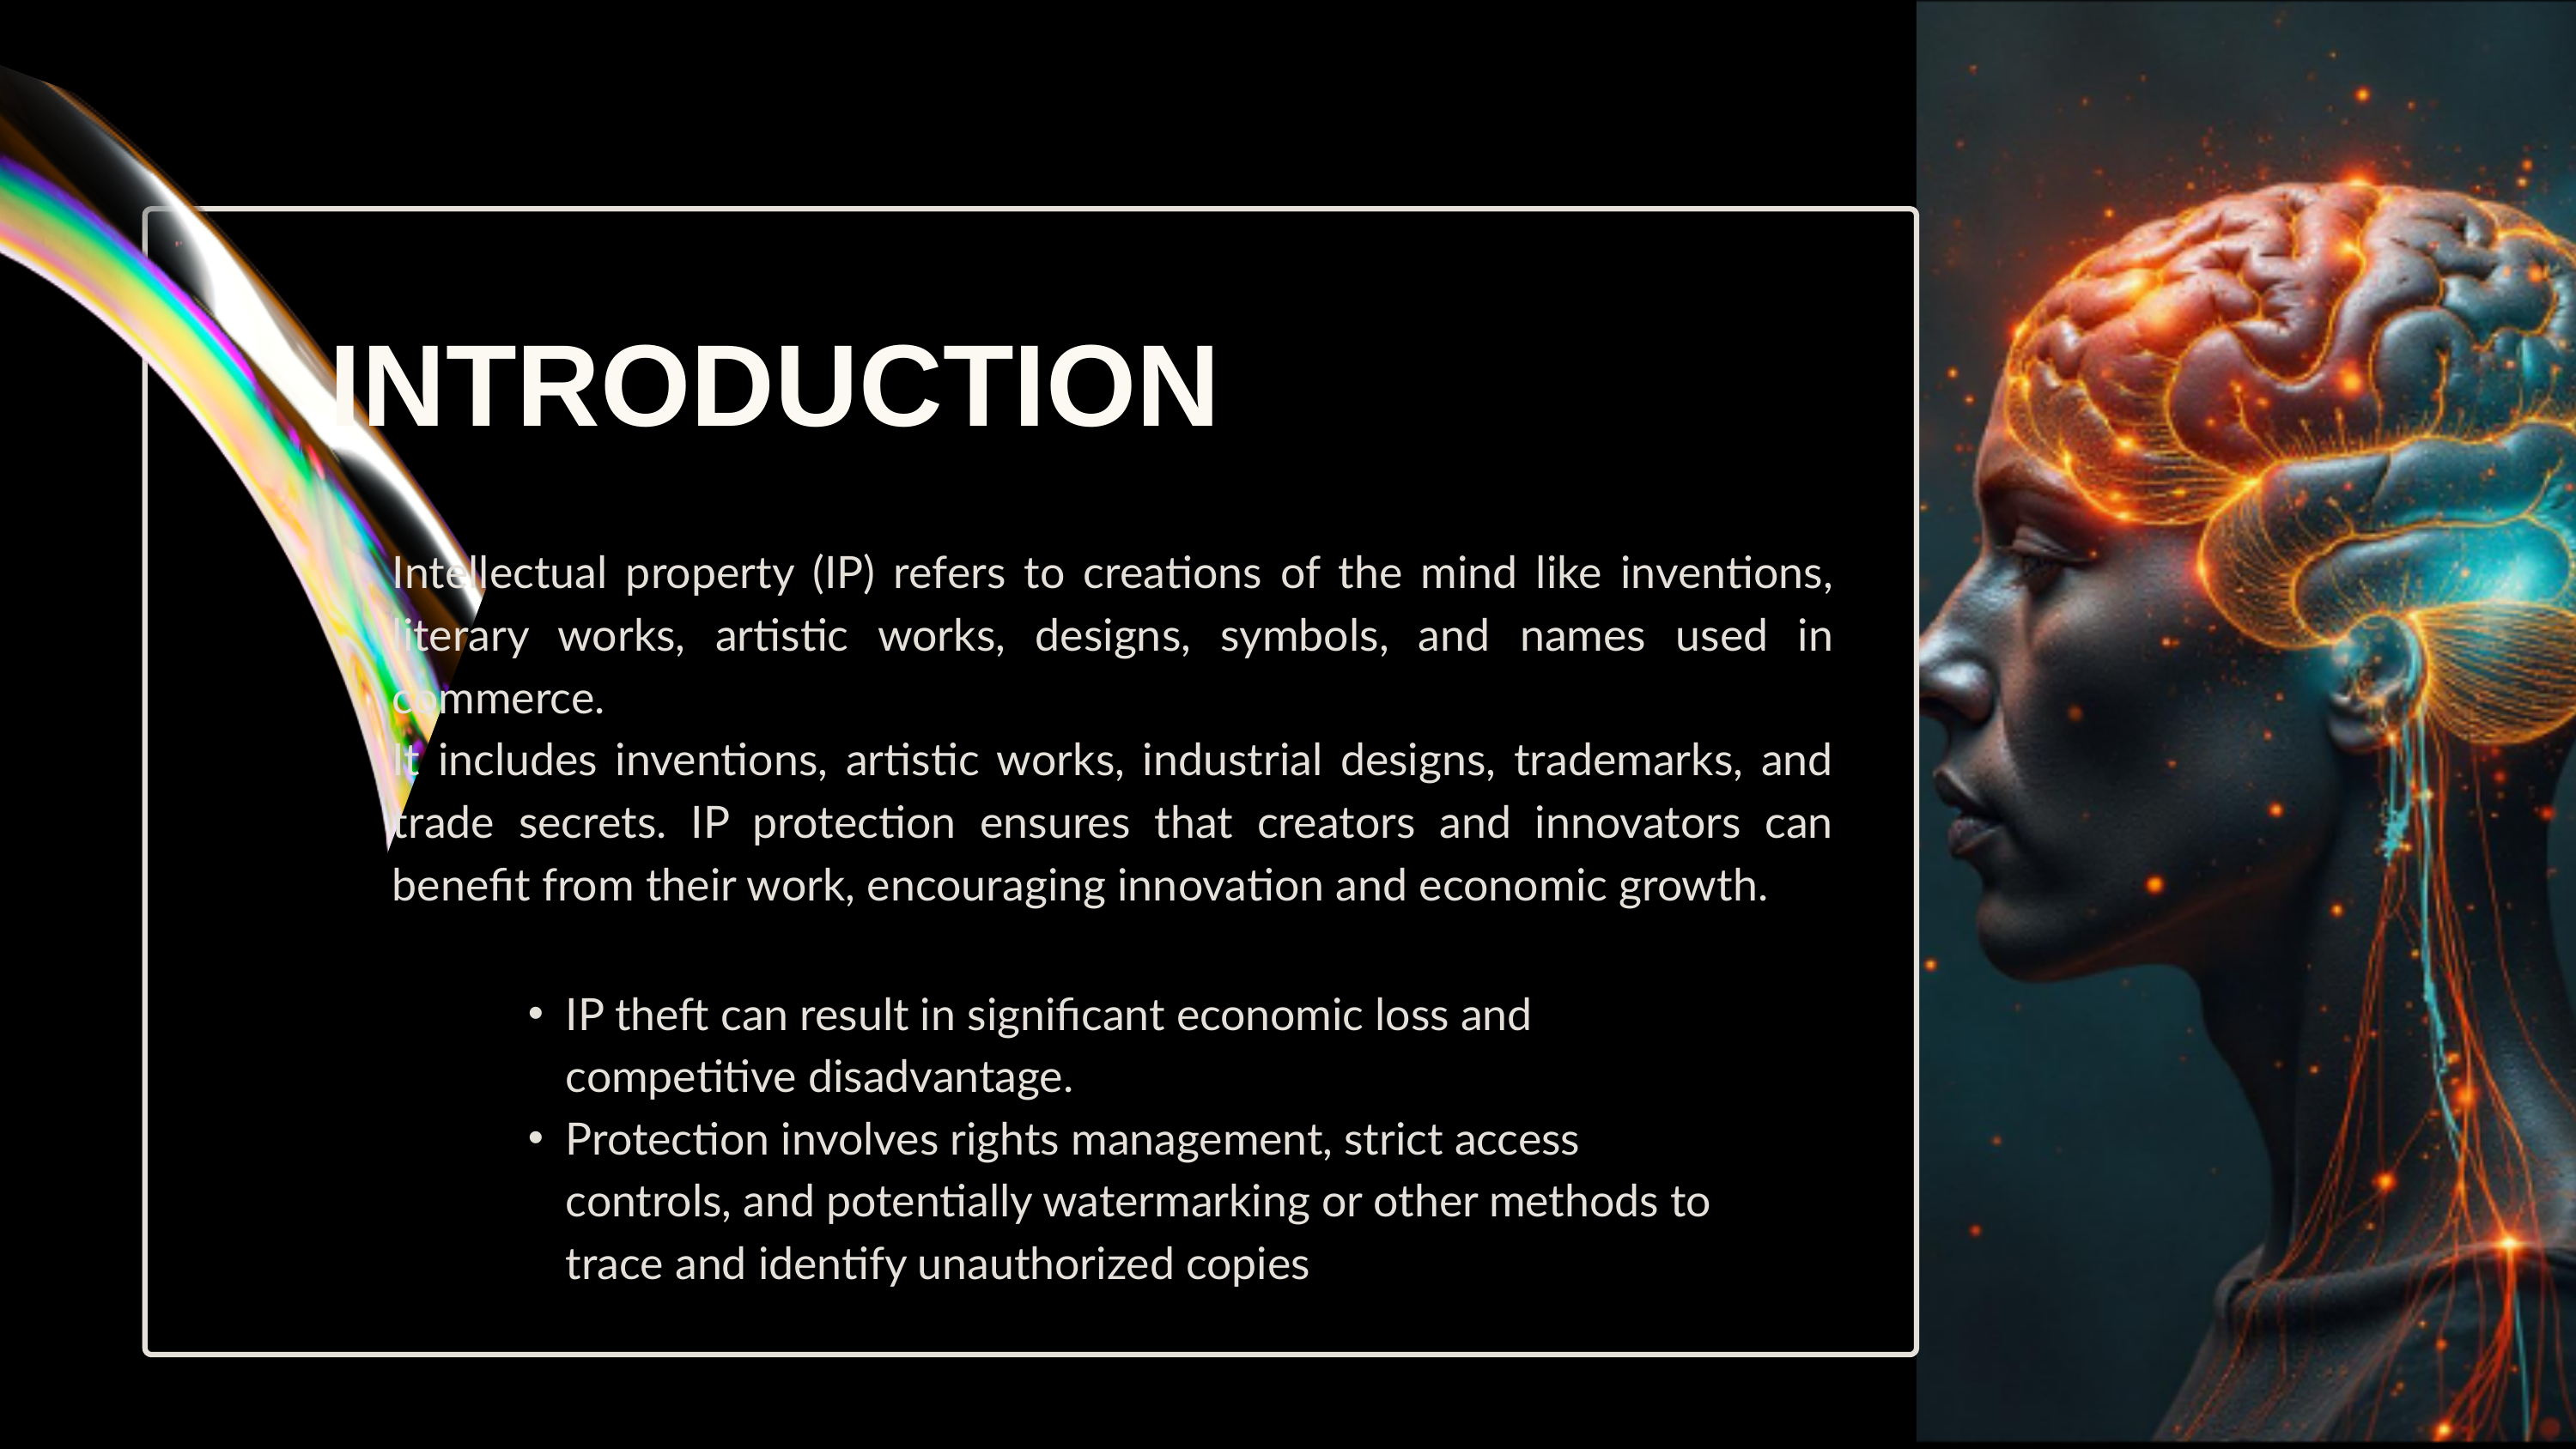

INTRODUCTION
Intellectual property (IP) refers to creations of the mind like inventions, literary works, artistic works, designs, symbols, and names used in commerce.
It includes inventions, artistic works, industrial designs, trademarks, and trade secrets. IP protection ensures that creators and innovators can benefit from their work, encouraging innovation and economic growth.
IP theft can result in significant economic loss and competitive disadvantage.
Protection involves rights management, strict access controls, and potentially watermarking or other methods to trace and identify unauthorized copies